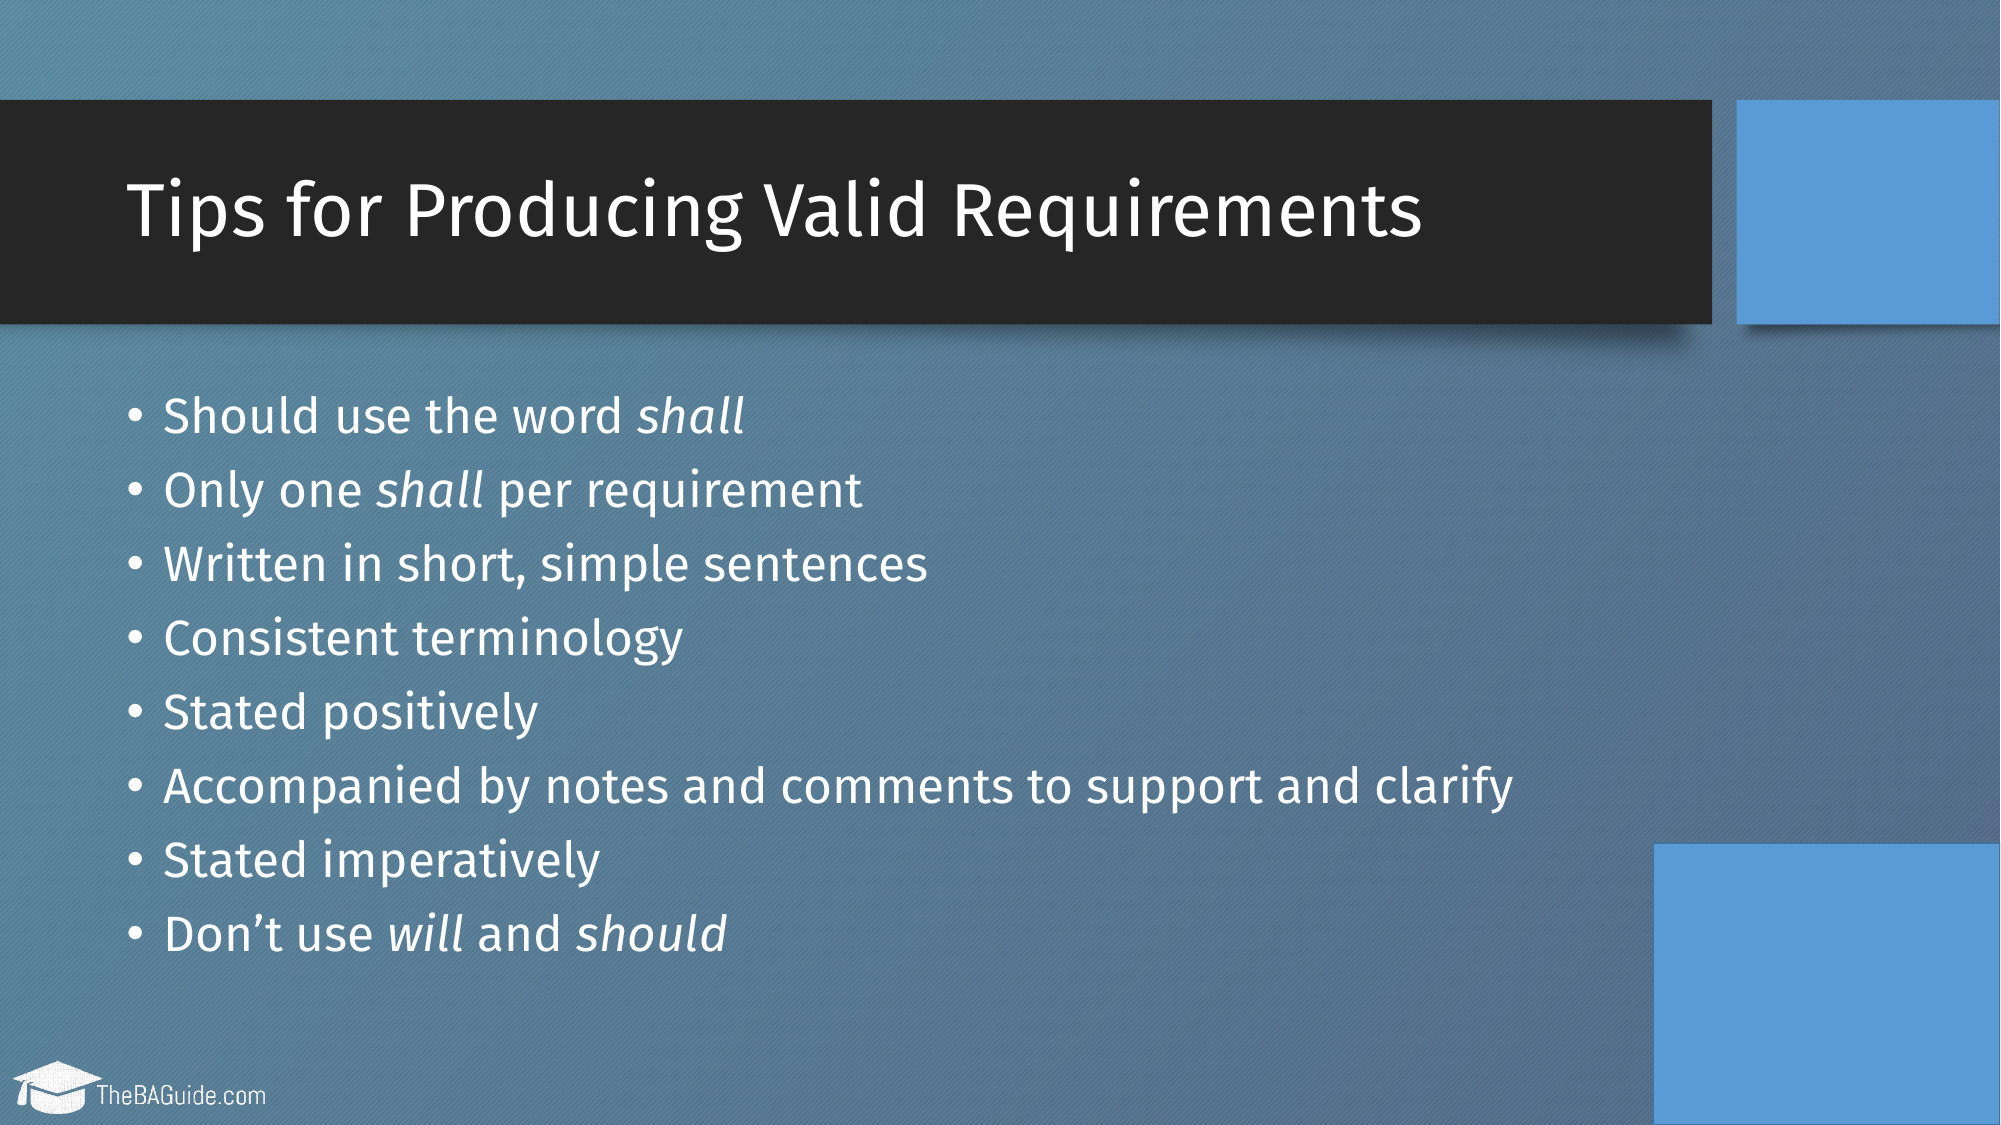

# Tips for Producing Valid Requirements
Should use the word shall
Only one shall per requirement
Written in short, simple sentences
Consistent terminology
Stated positively
Accompanied by notes and comments to support and clarify
Stated imperatively
Don’t use will and should